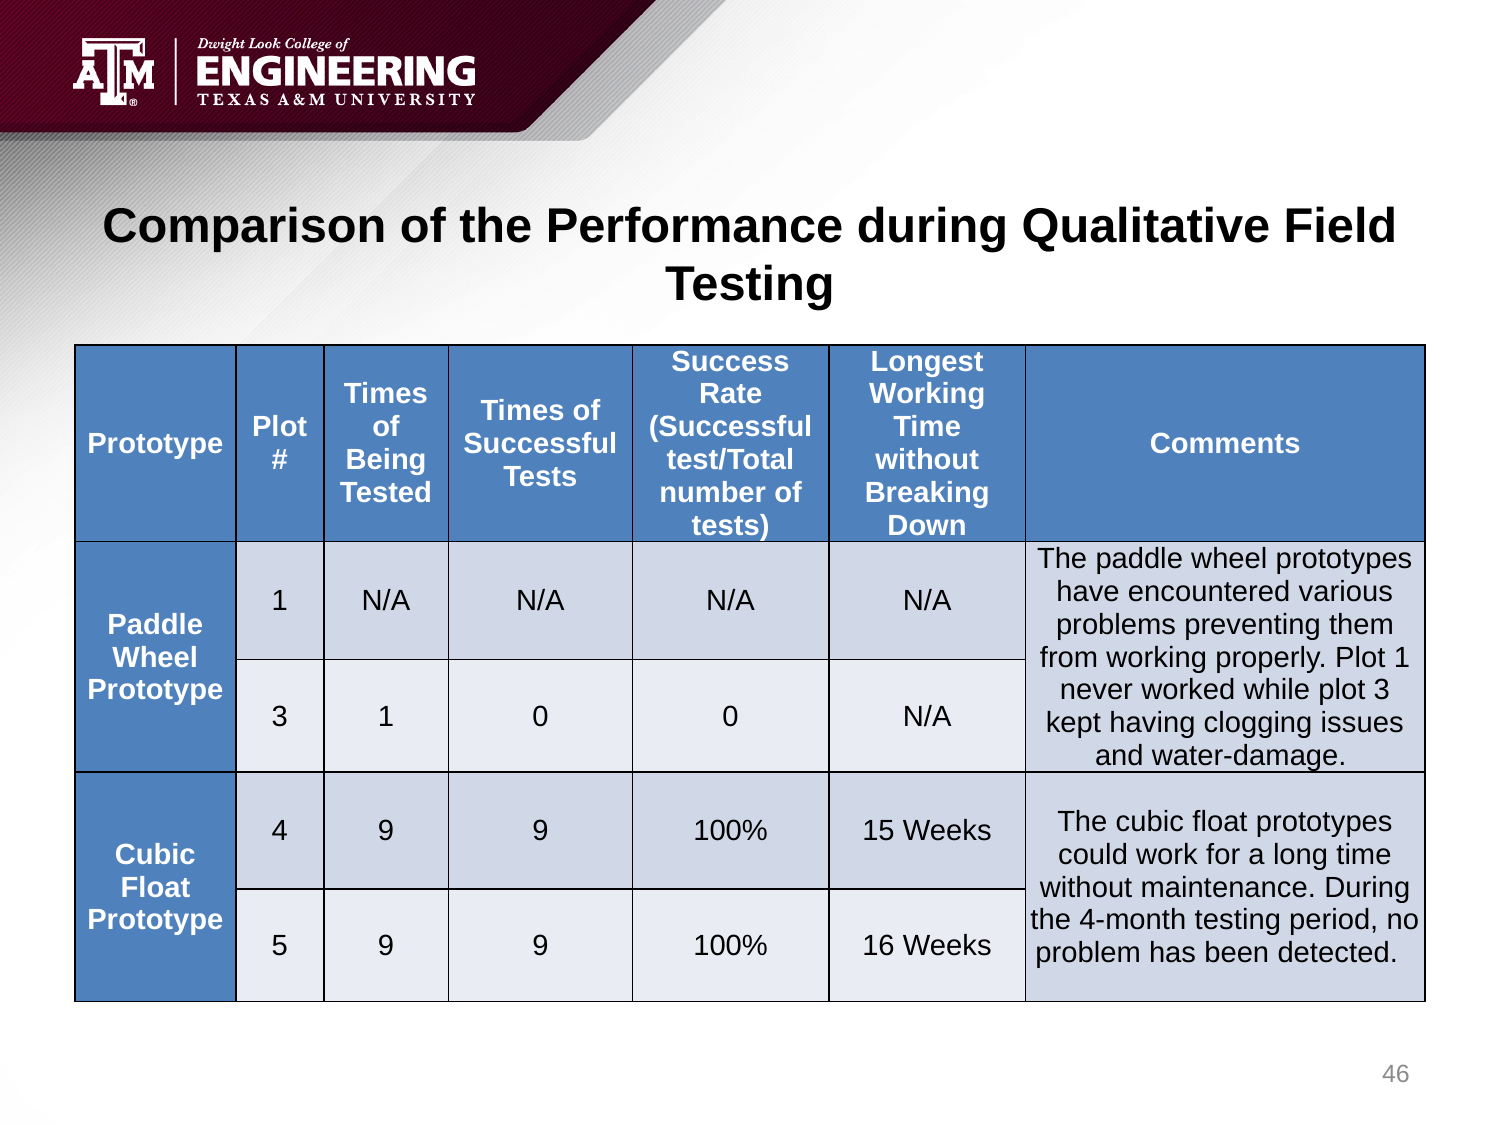

# Comparison of the Performance during Qualitative Field Testing
| Prototype | Plot # | Times of Being Tested | Times of Successful Tests | Success Rate (Successful test/Total number of tests) | Longest Working Time without Breaking Down | Comments |
| --- | --- | --- | --- | --- | --- | --- |
| Paddle Wheel Prototype | 1 | N/A | N/A | N/A | N/A | The paddle wheel prototypes have encountered various problems preventing them from working properly. Plot 1 never worked while plot 3 kept having clogging issues and water-damage. |
|  | 3 | 1 | 0 | 0 | N/A |  |
| Cubic Float Prototype | 4 | 9 | 9 | 100% | 15 Weeks | The cubic float prototypes could work for a long time without maintenance. During the 4-month testing period, no problem has been detected. |
|  | 5 | 9 | 9 | 100% | 16 Weeks |  |
46